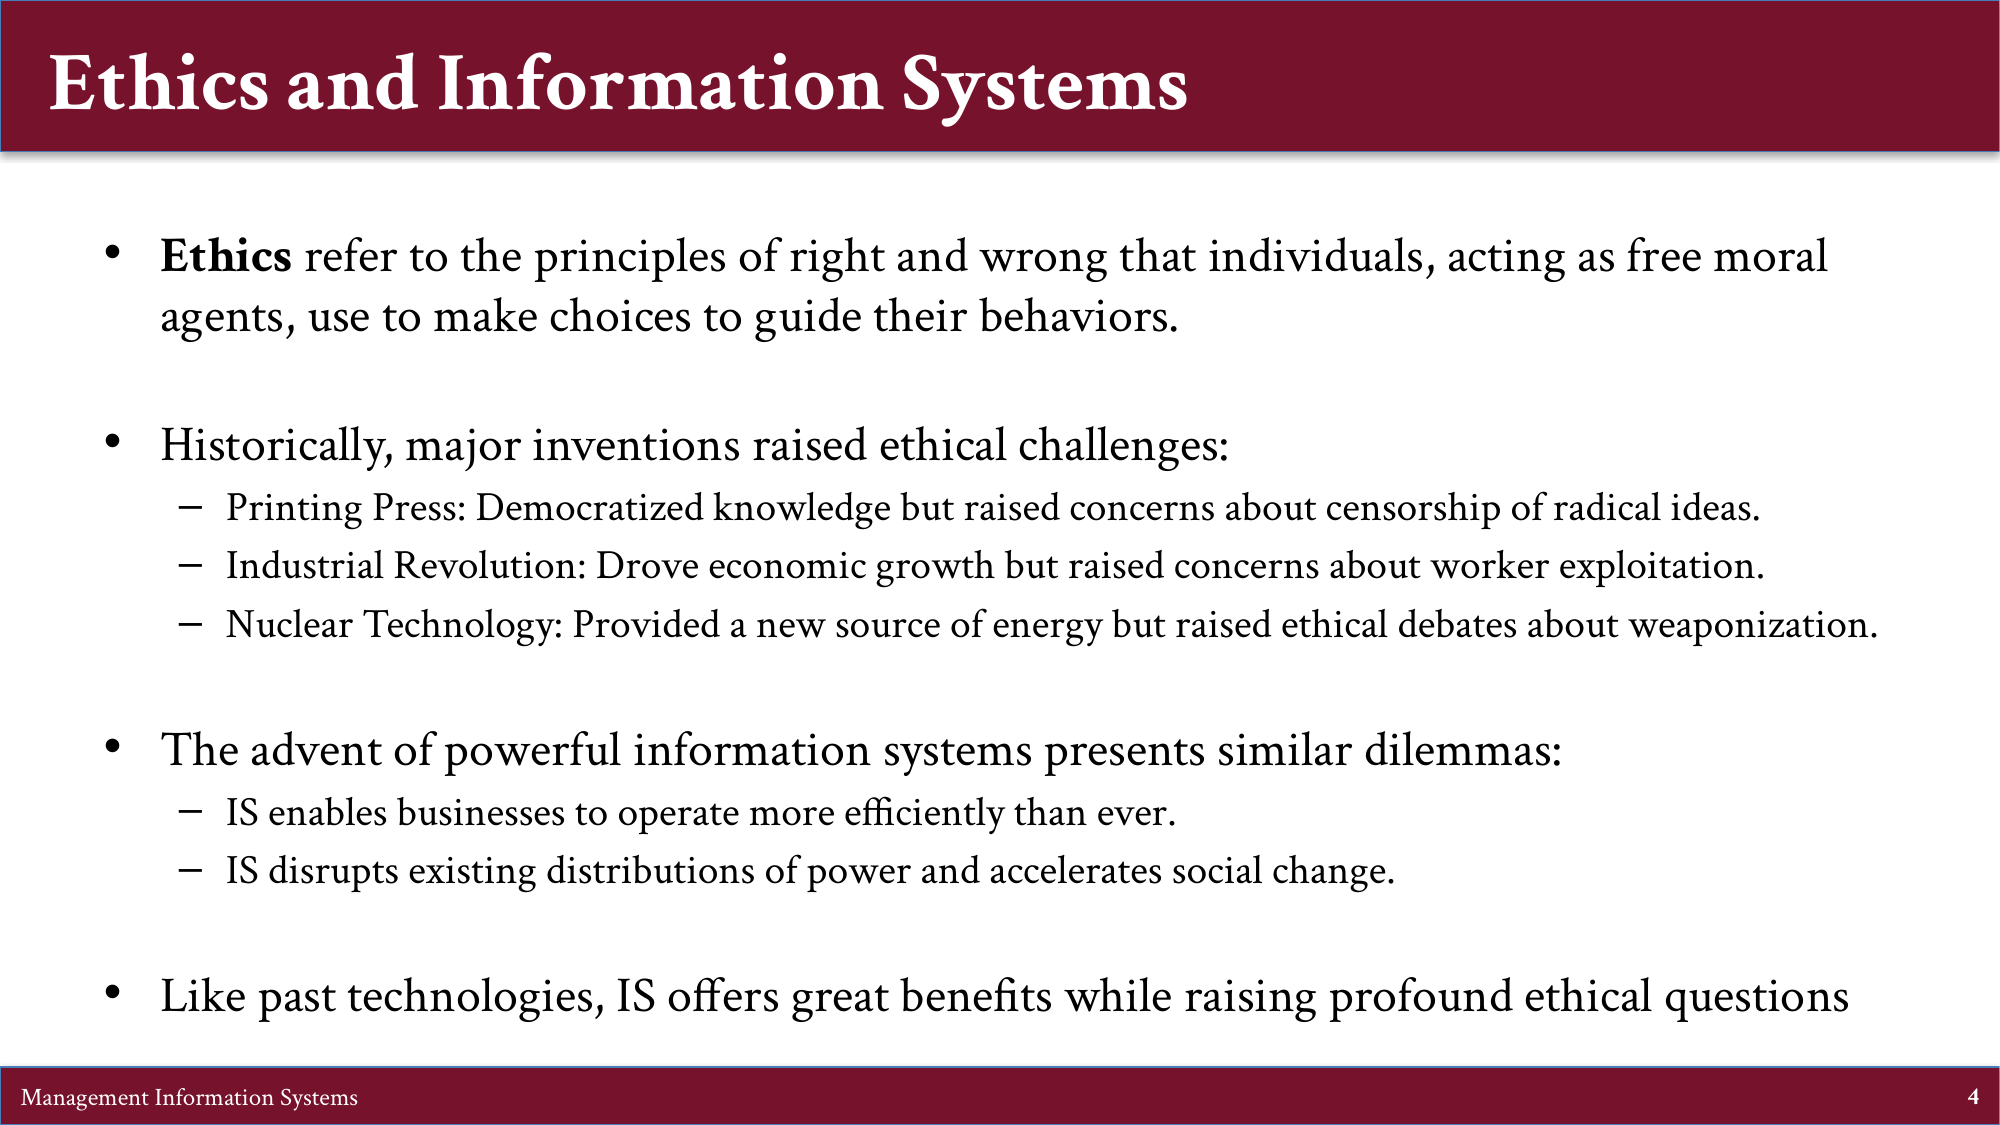

# Ethics and Information Systems
Ethics refer to the principles of right and wrong that individuals, acting as free moral agents, use to make choices to guide their behaviors.

Historically, major inventions raised ethical challenges:
Printing Press: Democratized knowledge but raised concerns about censorship of radical ideas.
Industrial Revolution: Drove economic growth but raised concerns about worker exploitation.
Nuclear Technology: Provided a new source of energy but raised ethical debates about weaponization.

The advent of powerful information systems presents similar dilemmas:
IS enables businesses to operate more efficiently than ever.
IS disrupts existing distributions of power and accelerates social change.

Like past technologies, IS offers great benefits while raising profound ethical questions

 Management Information Systems
4